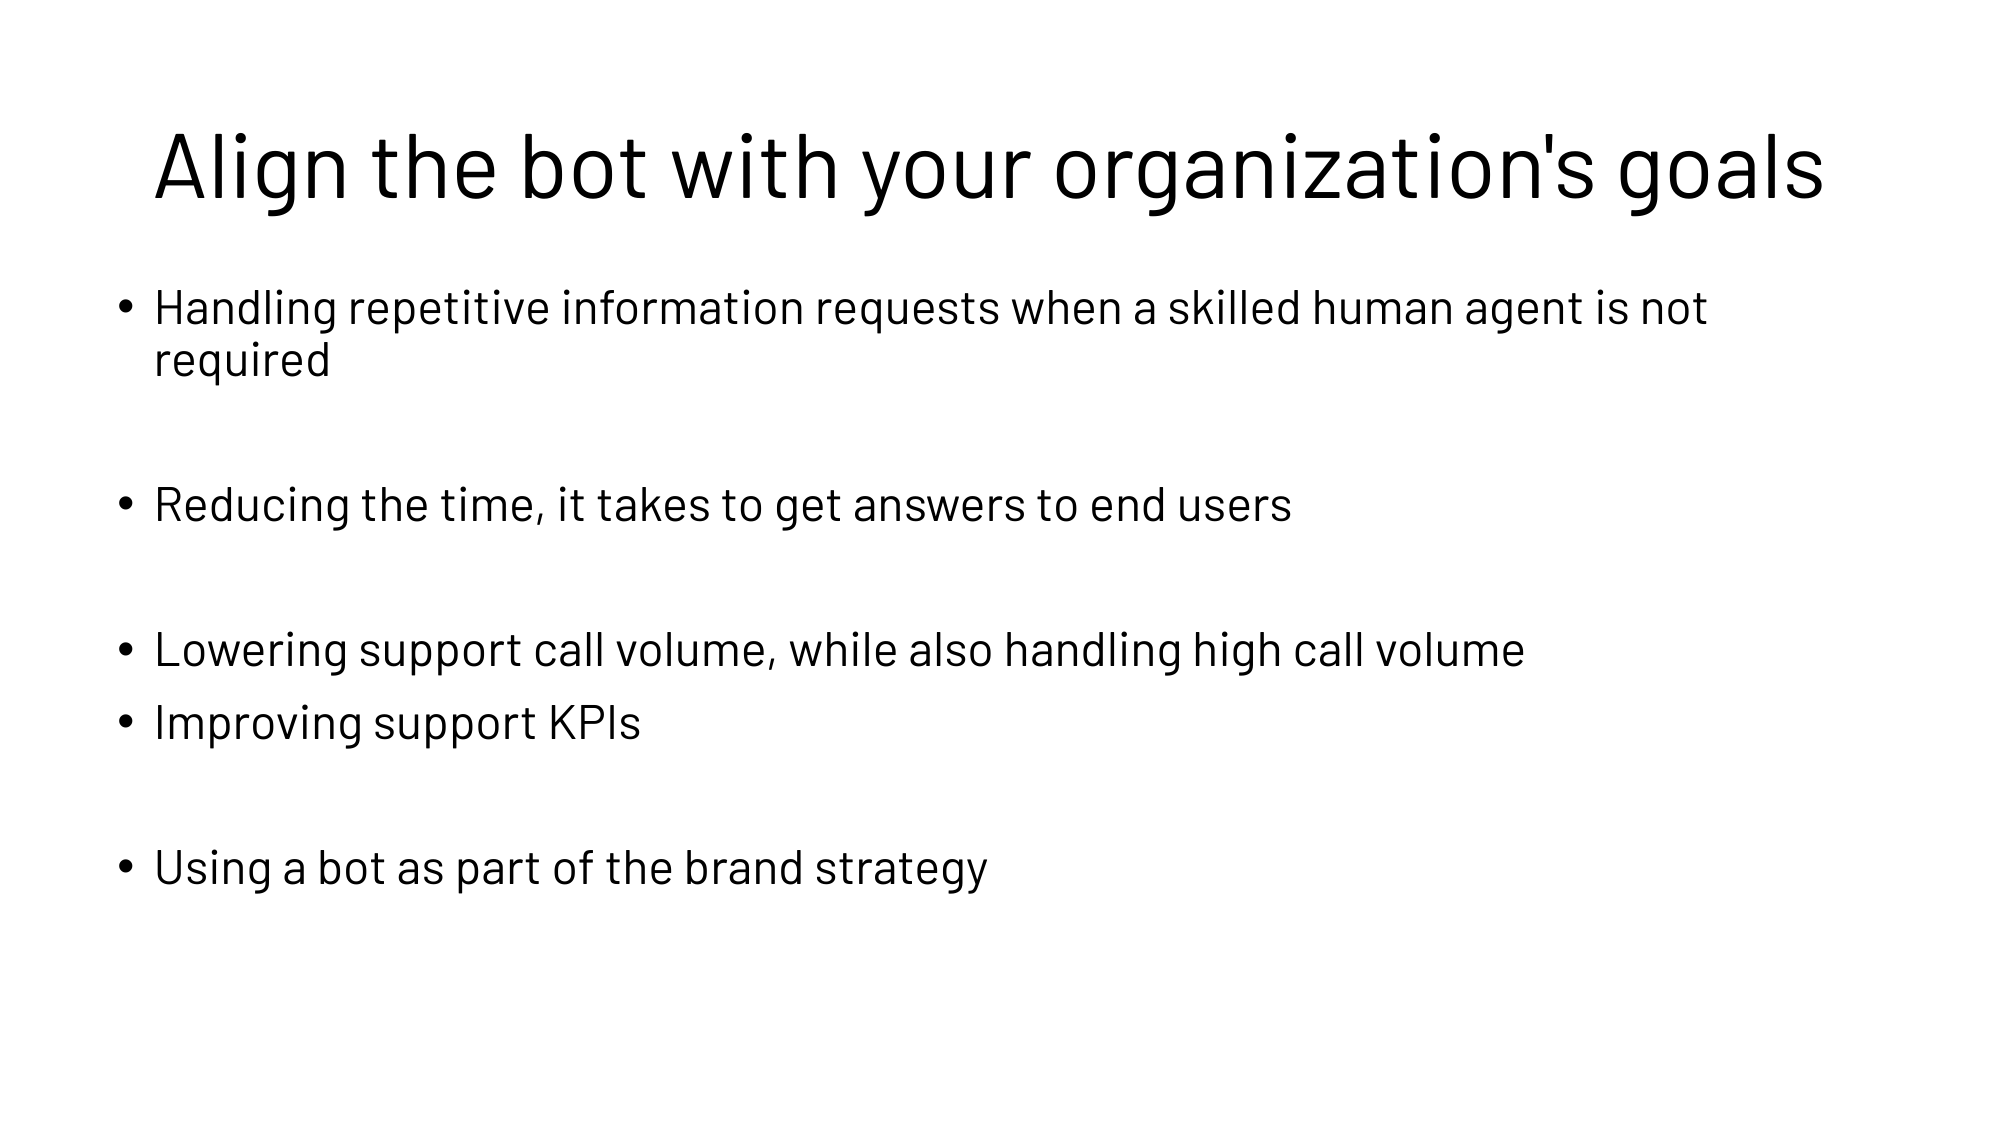

# Align the bot with your organization's goals
Handling repetitive information requests when a skilled human agent is not required

Reducing the time, it takes to get answers to end users

Lowering support call volume, while also handling high call volume
Improving support KPIs

Using a bot as part of the brand strategy